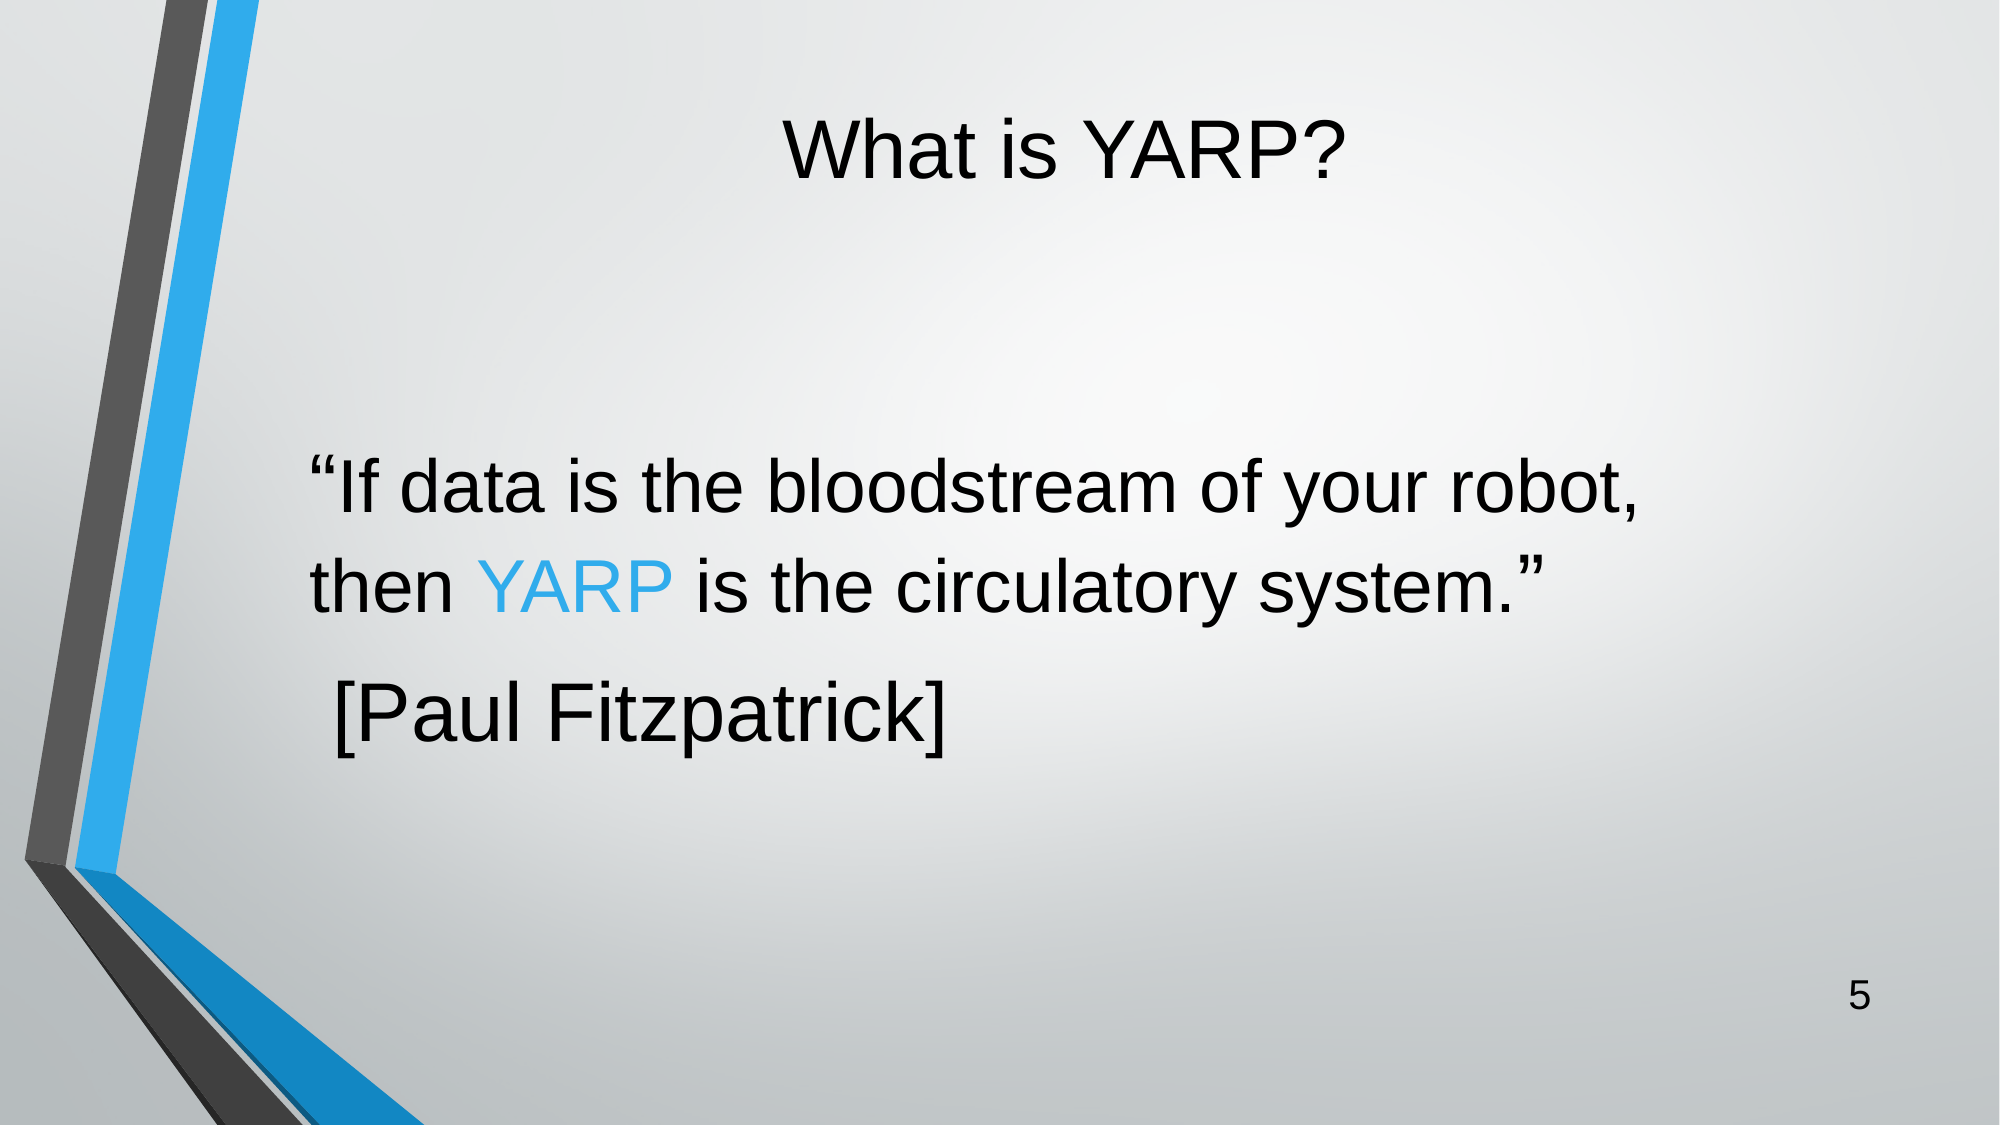

What is YARP?
“If data is the bloodstream of your robot, then YARP is the circulatory system.”
 [Paul Fitzpatrick]
5